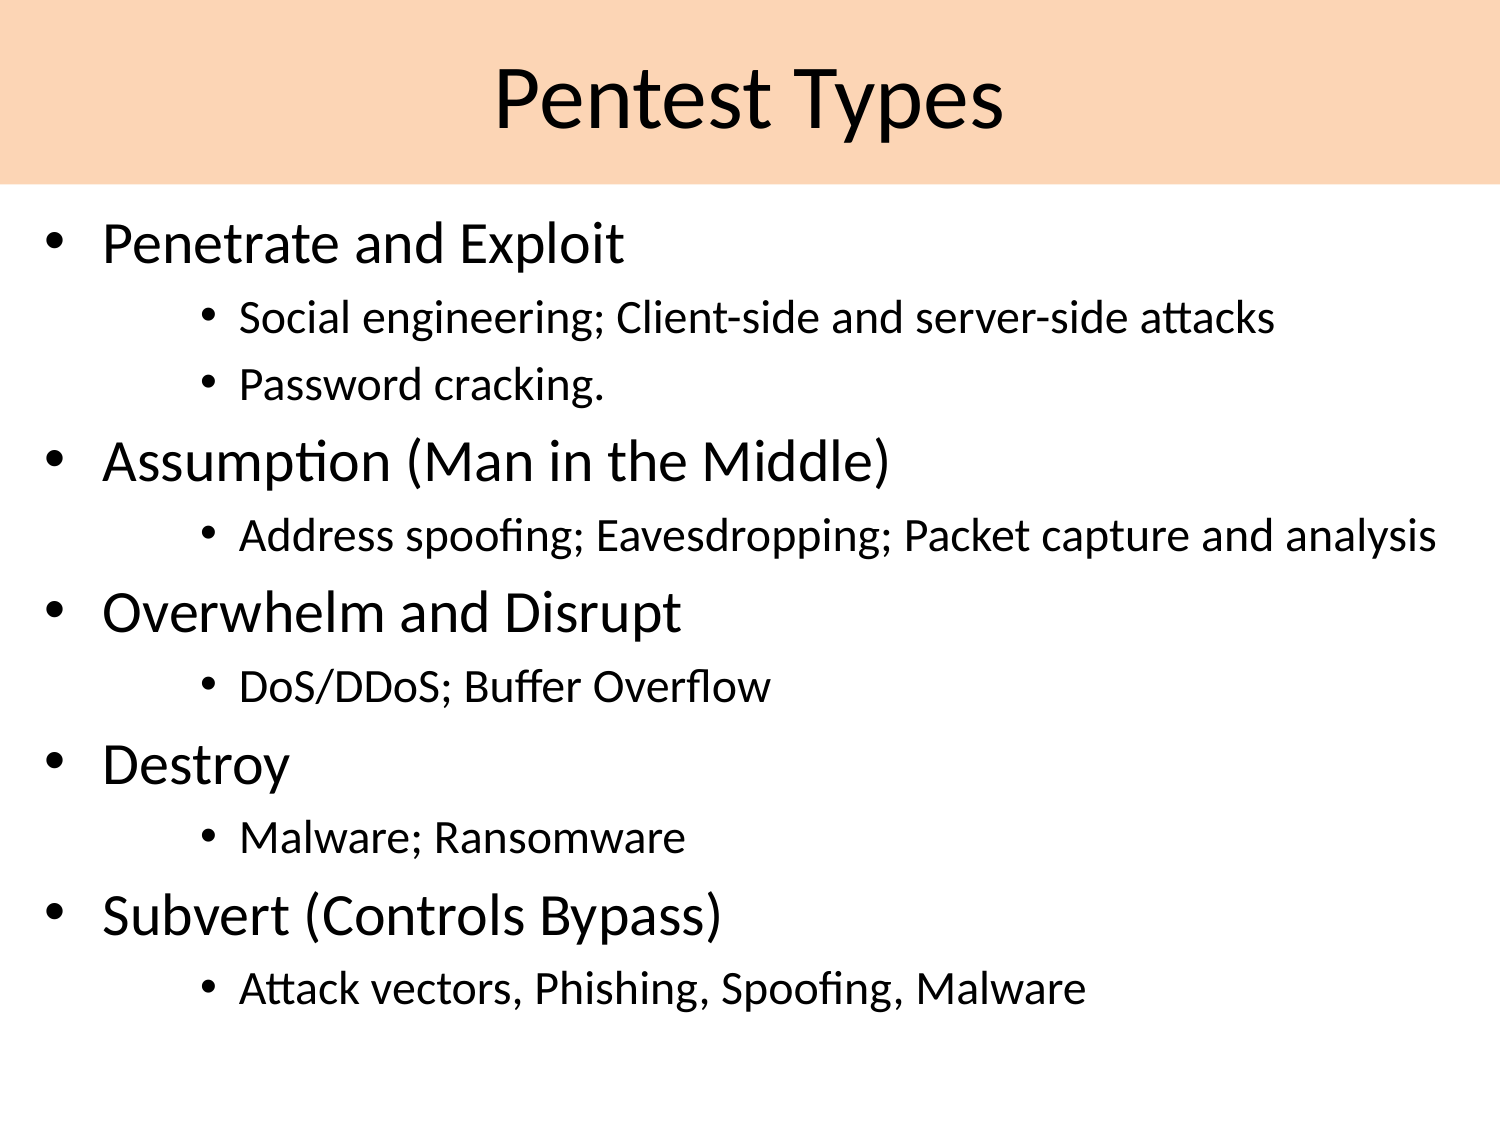

# Pentest Types
Penetrate and Exploit
Social engineering; Client-side and server-side attacks
Password cracking.
Assumption (Man in the Middle)
Address spoofing; Eavesdropping; Packet capture and analysis
Overwhelm and Disrupt
DoS/DDoS; Buffer Overflow
Destroy
Malware; Ransomware
Subvert (Controls Bypass)
Attack vectors, Phishing, Spoofing, Malware